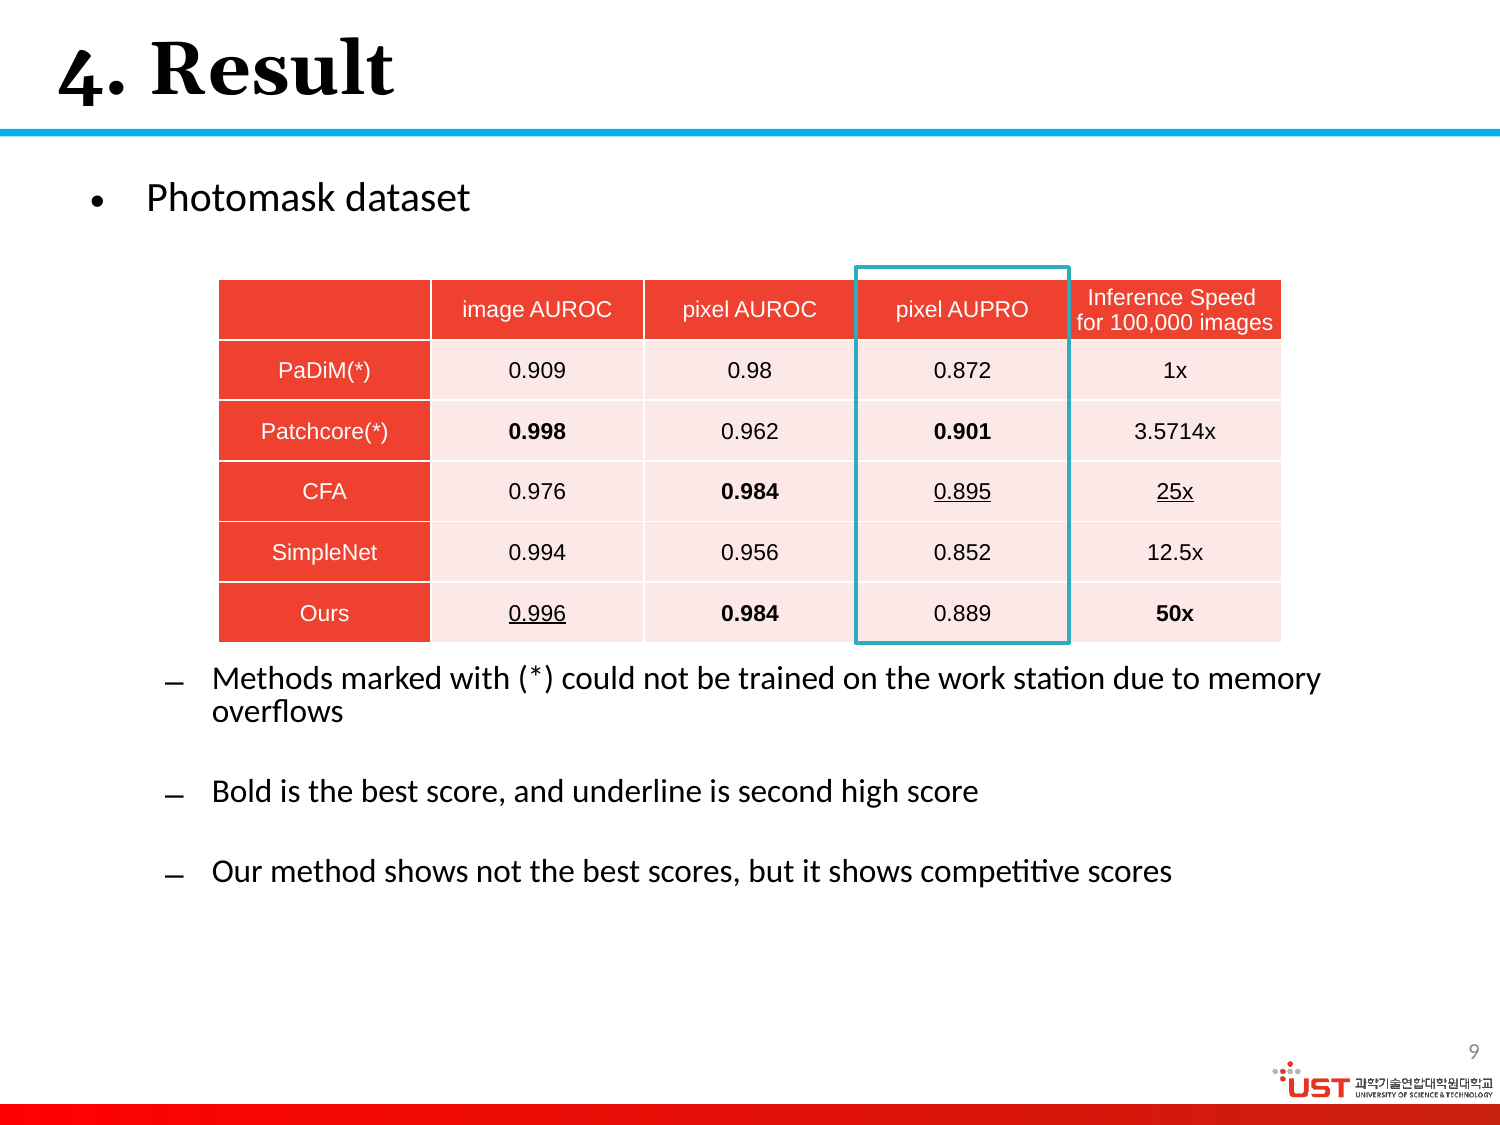

# 4. Result
Photomask dataset

|  | image AUROC | pixel AUROC | pixel AUPRO | Inference Speed for 100,000 images |
| --- | --- | --- | --- | --- |
| PaDiM(\*) | 0.909 | 0.98 | 0.872 | 1x |
| Patchcore(\*) | 0.998 | 0.962 | 0.901 | 3.5714x |
| CFA | 0.976 | 0.984 | 0.895 | 25x |
| SimpleNet | 0.994 | 0.956 | 0.852 | 12.5x |
| Ours | 0.996 | 0.984 | 0.889 | 50x |
Methods marked with (*) could not be trained on the work station due to memory overflows

Bold is the best score, and underline is second high score

Our method shows not the best scores, but it shows competitive scores
9